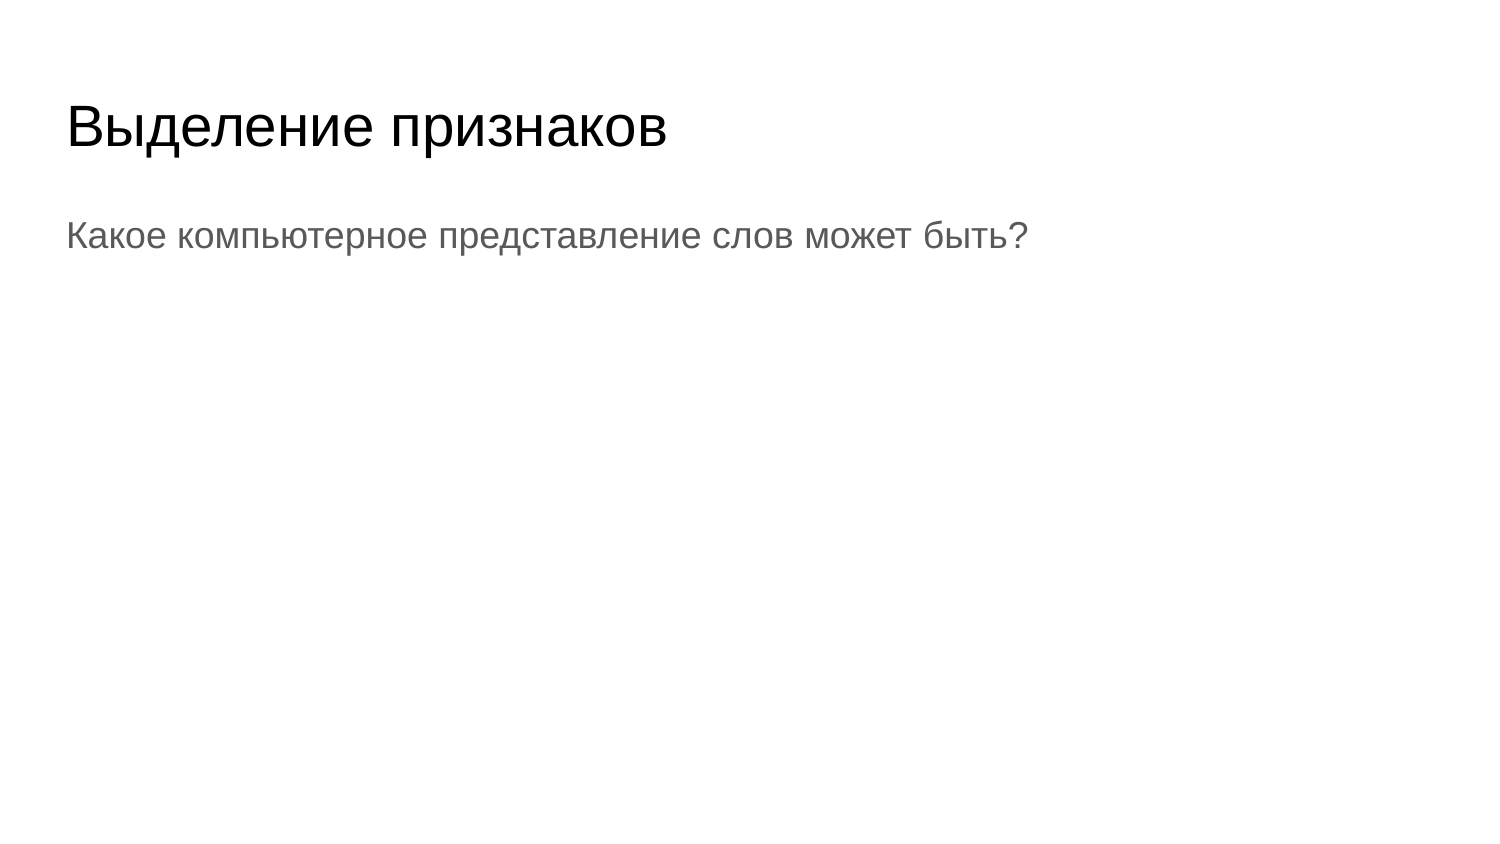

# Выделение признаков

Какое компьютерное представление слов может быть?